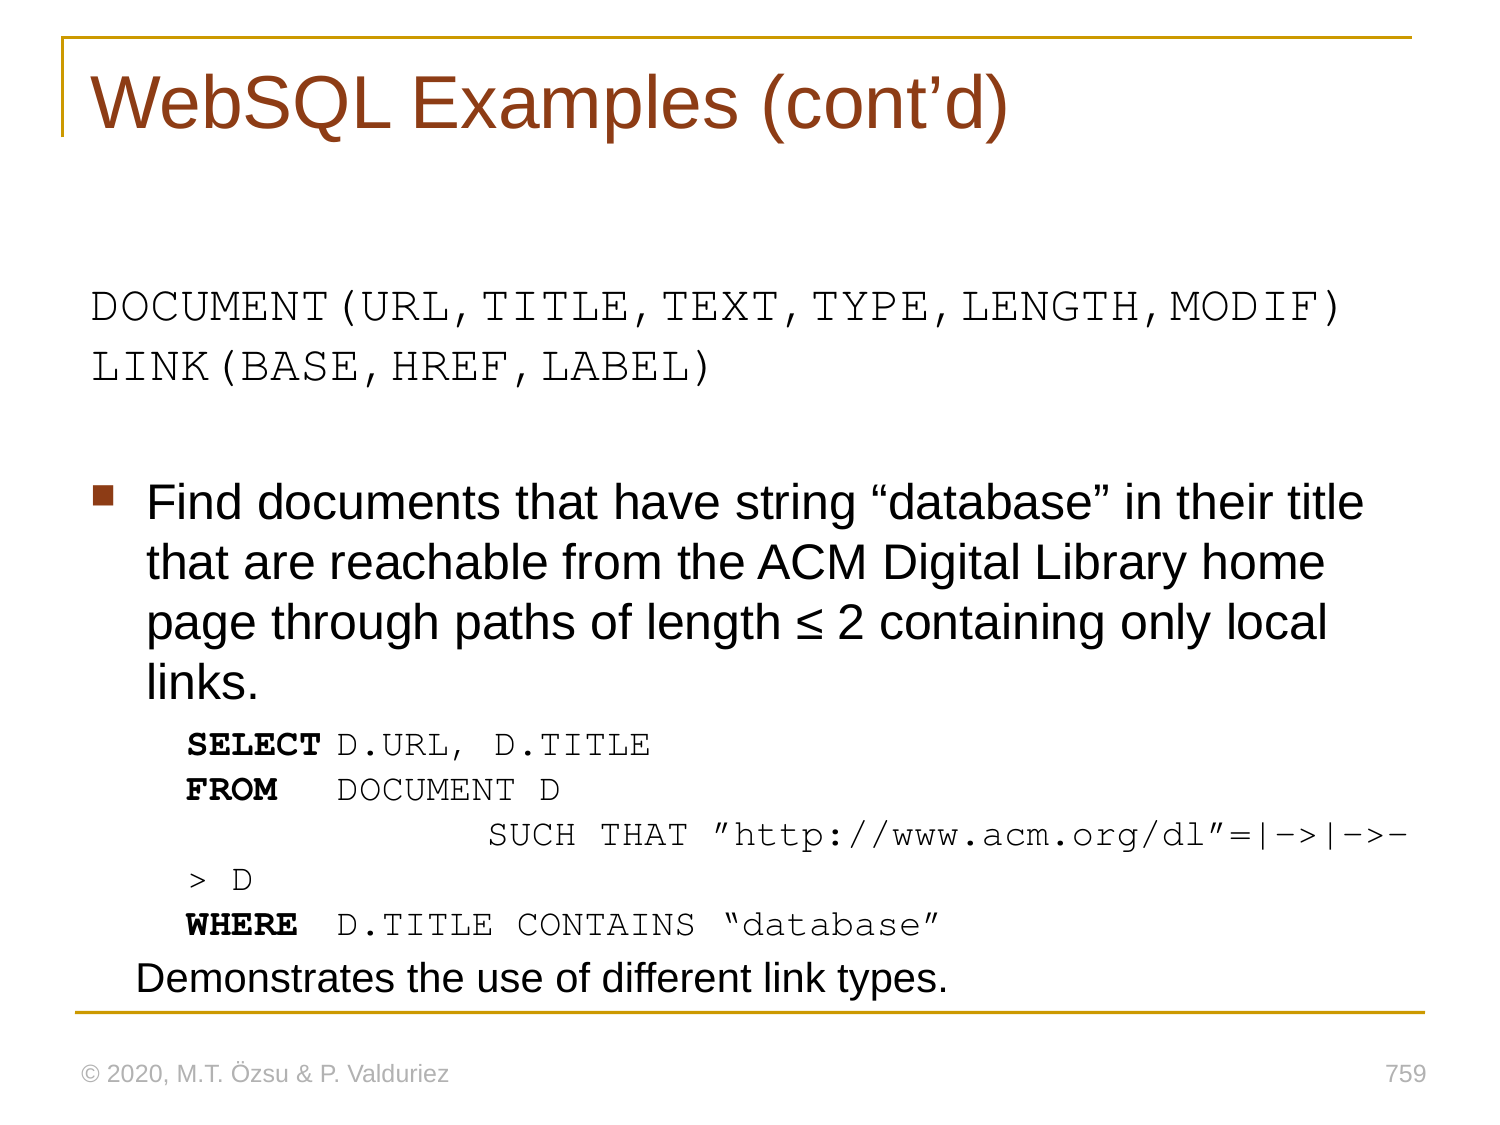

# WebSQL Examples (cont’d)
DOCUMENT(URL,TITLE,TEXT,TYPE,LENGTH,MODIF)
LINK(BASE,HREF,LABEL)

Find documents that have string “database” in their title that are reachable from the ACM Digital Library home page through paths of length ≤ 2 containing only local links.
SELECT	D.URL, D.TITLE
FROM	DOCUMENT D
		SUCH THAT ”http://www.acm.org/dl”=|->|->-> D
WHERE	D.TITLE CONTAINS “database”
Demonstrates the use of different link types.
© 2020, M.T. Özsu & P. Valduriez
759